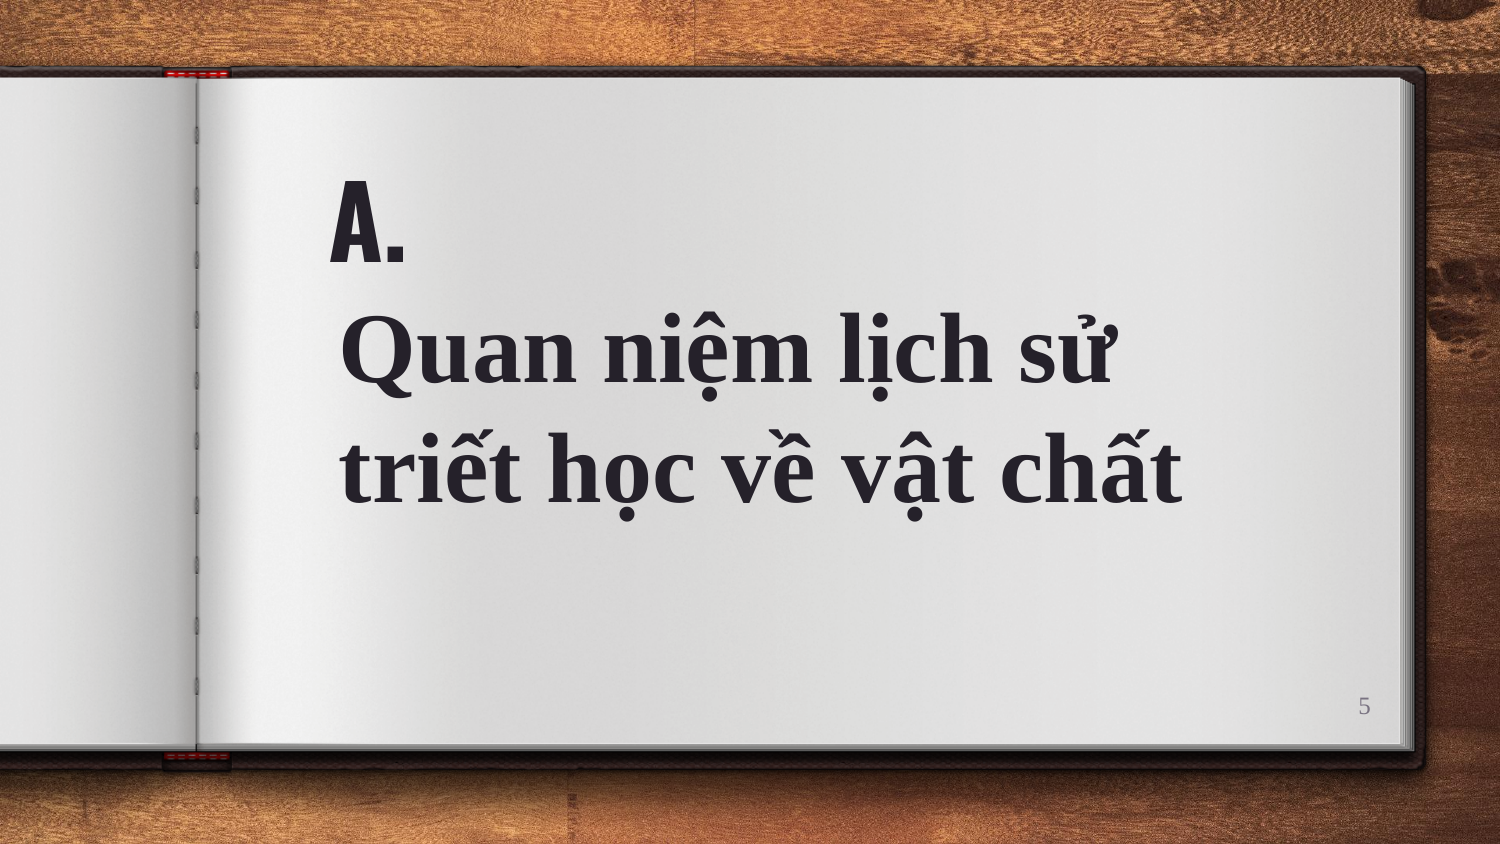

# A.
Quan niệm lịch sử triết học về vật chất

5